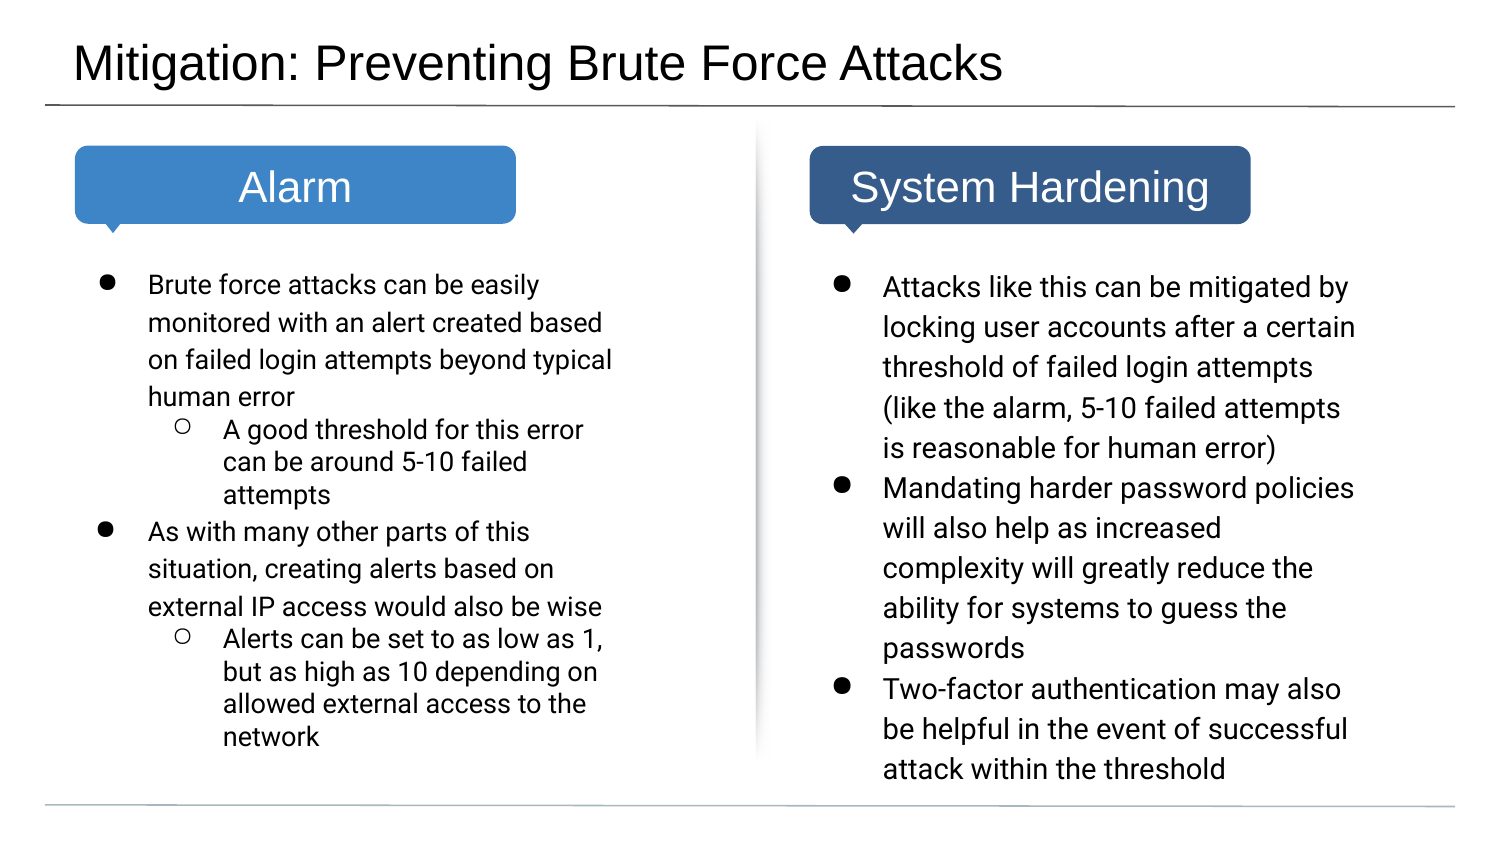

# Mitigation: Preventing Brute Force Attacks
Brute force attacks can be easily monitored with an alert created based on failed login attempts beyond typical human error
A good threshold for this error can be around 5-10 failed attempts
As with many other parts of this situation, creating alerts based on external IP access would also be wise
Alerts can be set to as low as 1, but as high as 10 depending on allowed external access to the network

Attacks like this can be mitigated by locking user accounts after a certain threshold of failed login attempts (like the alarm, 5-10 failed attempts is reasonable for human error)
Mandating harder password policies will also help as increased complexity will greatly reduce the ability for systems to guess the passwords
Two-factor authentication may also be helpful in the event of successful attack within the threshold